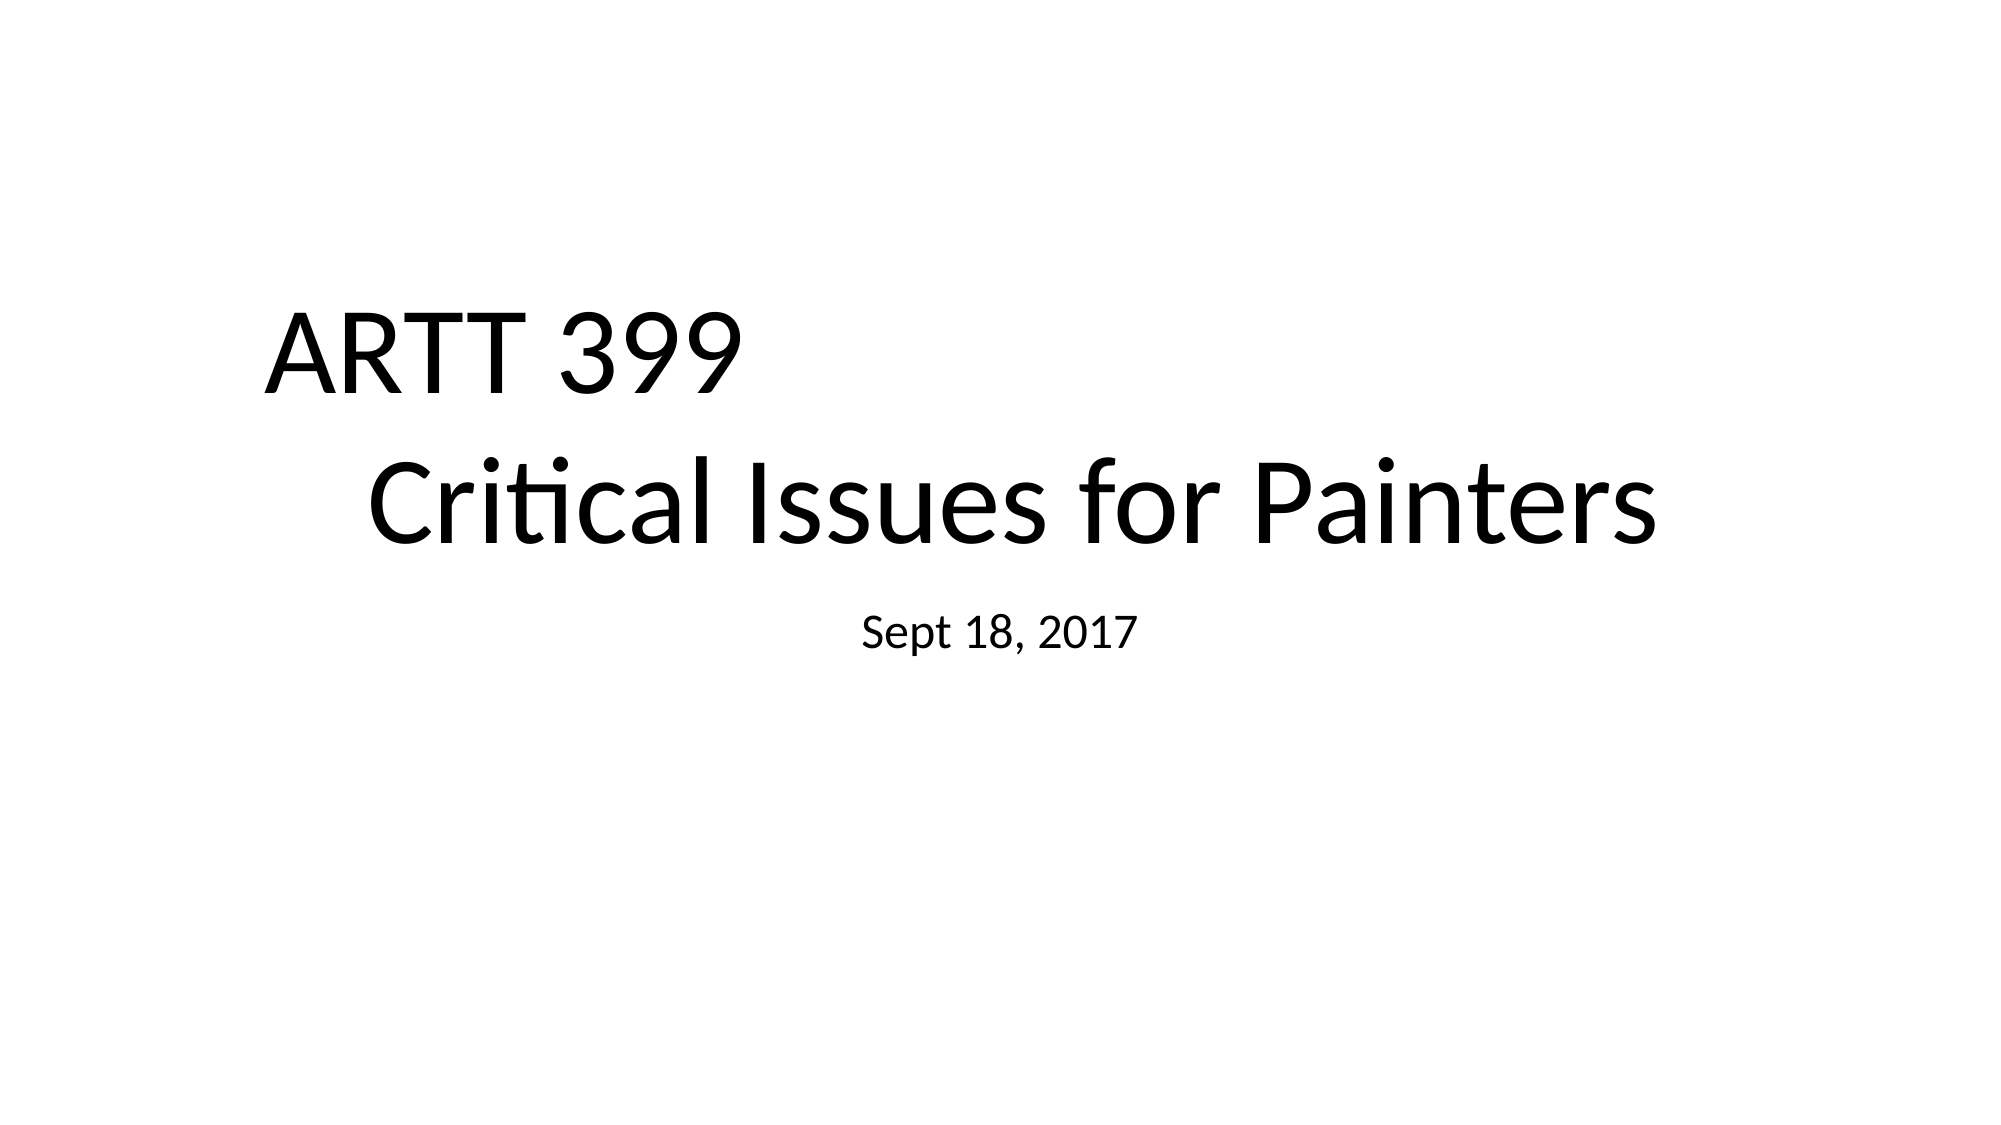

ARTT 399
 Critical Issues for Painters
Sept 18, 2017